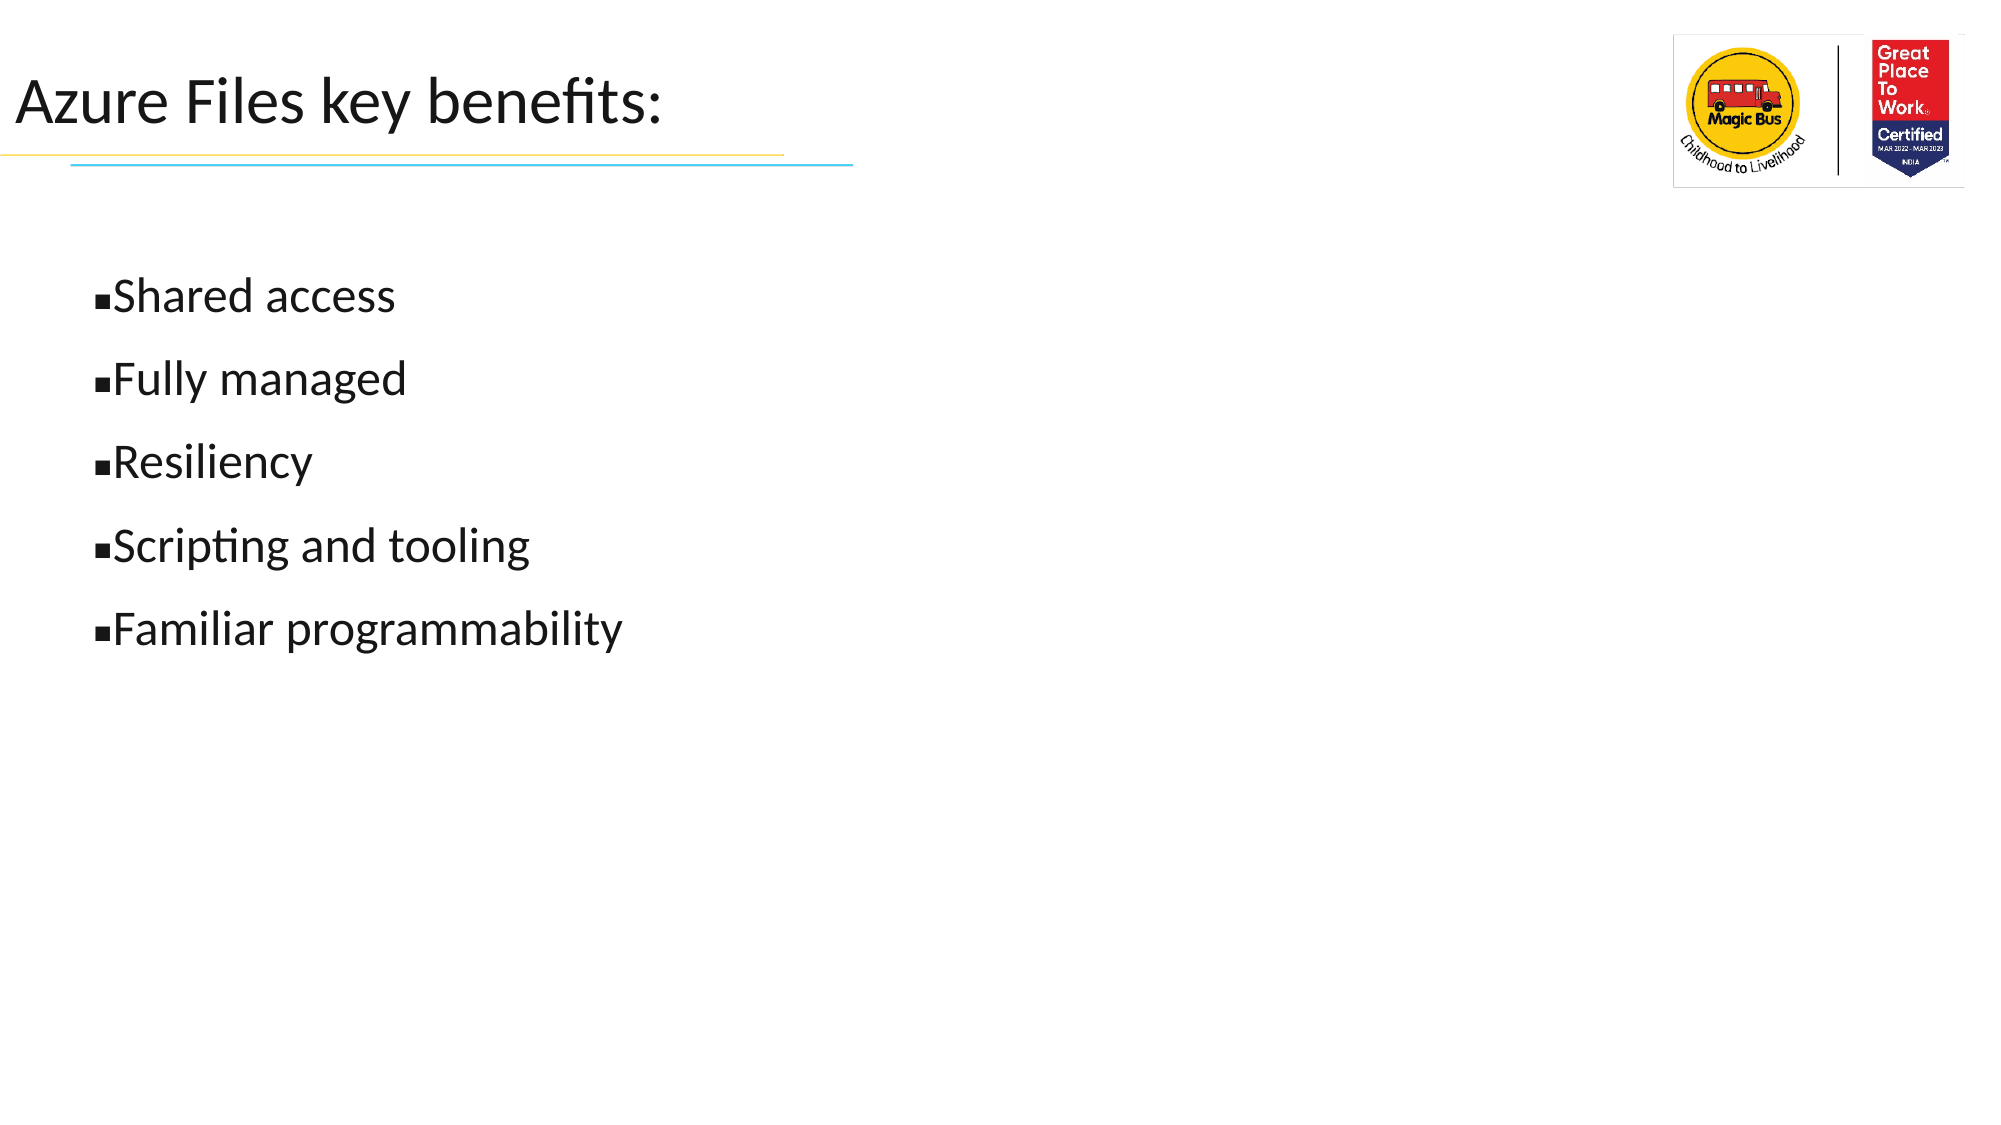

# Azure Files key benefits:
Shared access
Fully managed
Resiliency
Scripting and tooling
Familiar programmability